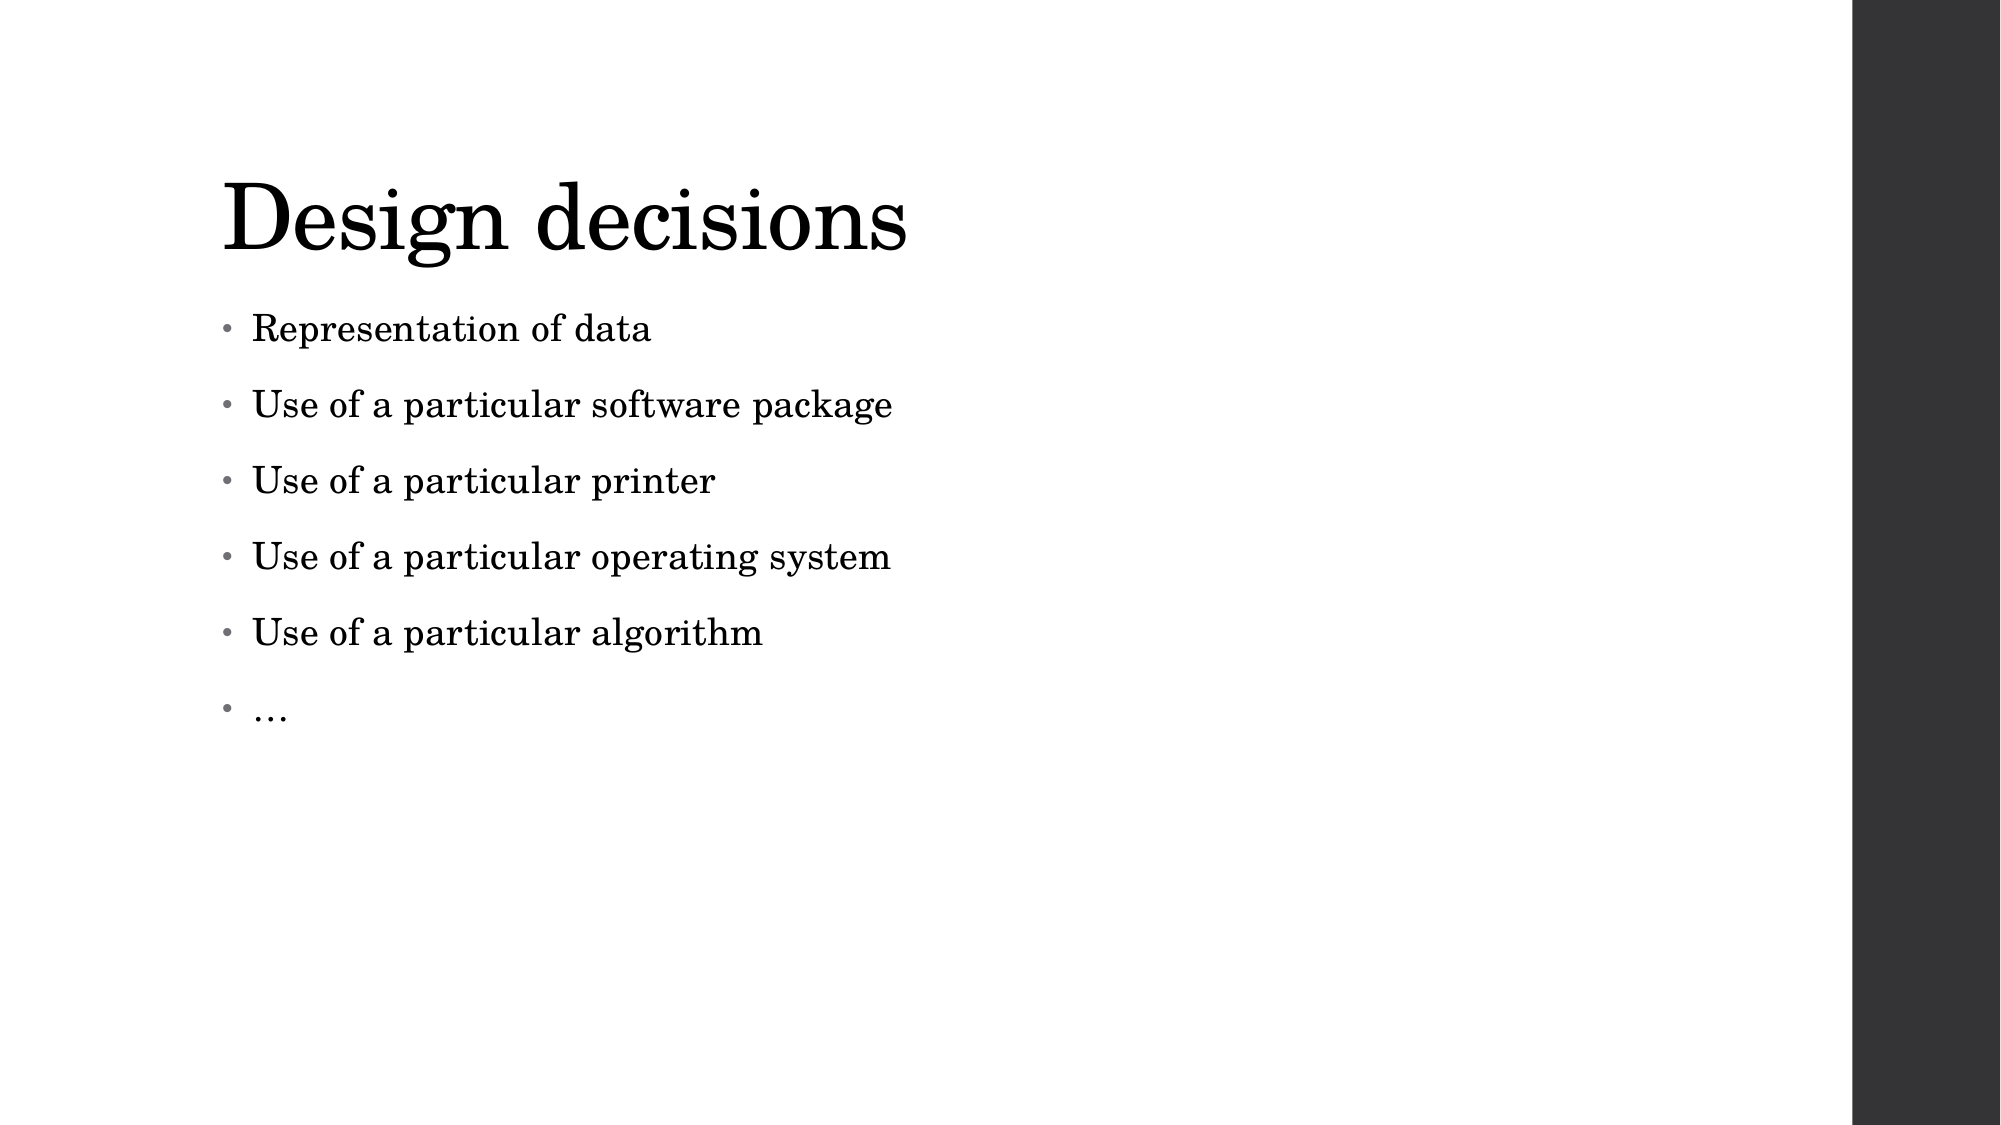

# Design decisions
Representation of data
Use of a particular software package
Use of a particular printer
Use of a particular operating system
Use of a particular algorithm
…